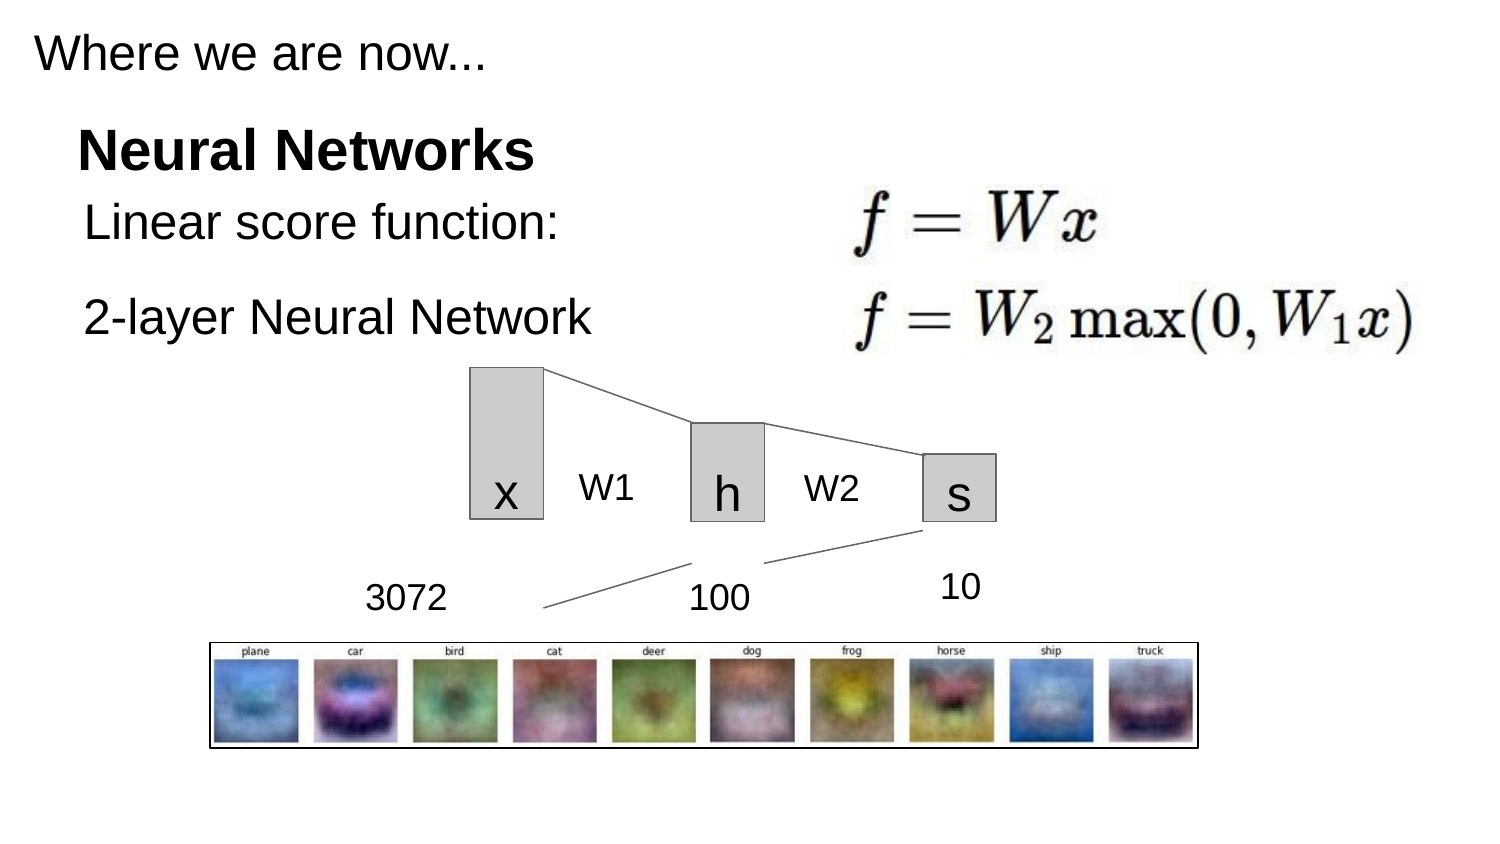

# Where we are now...
Neural Networks
Linear score function:
2-layer Neural Network

x

h

s
W1
W2

10

3072
100

Lecture 6 -
Lecture 6 - 4
3/24/2021
4
Fei-Fei Li & Justin Johnson & Serena Yeung	Lecture 6 -	April 19, 2018